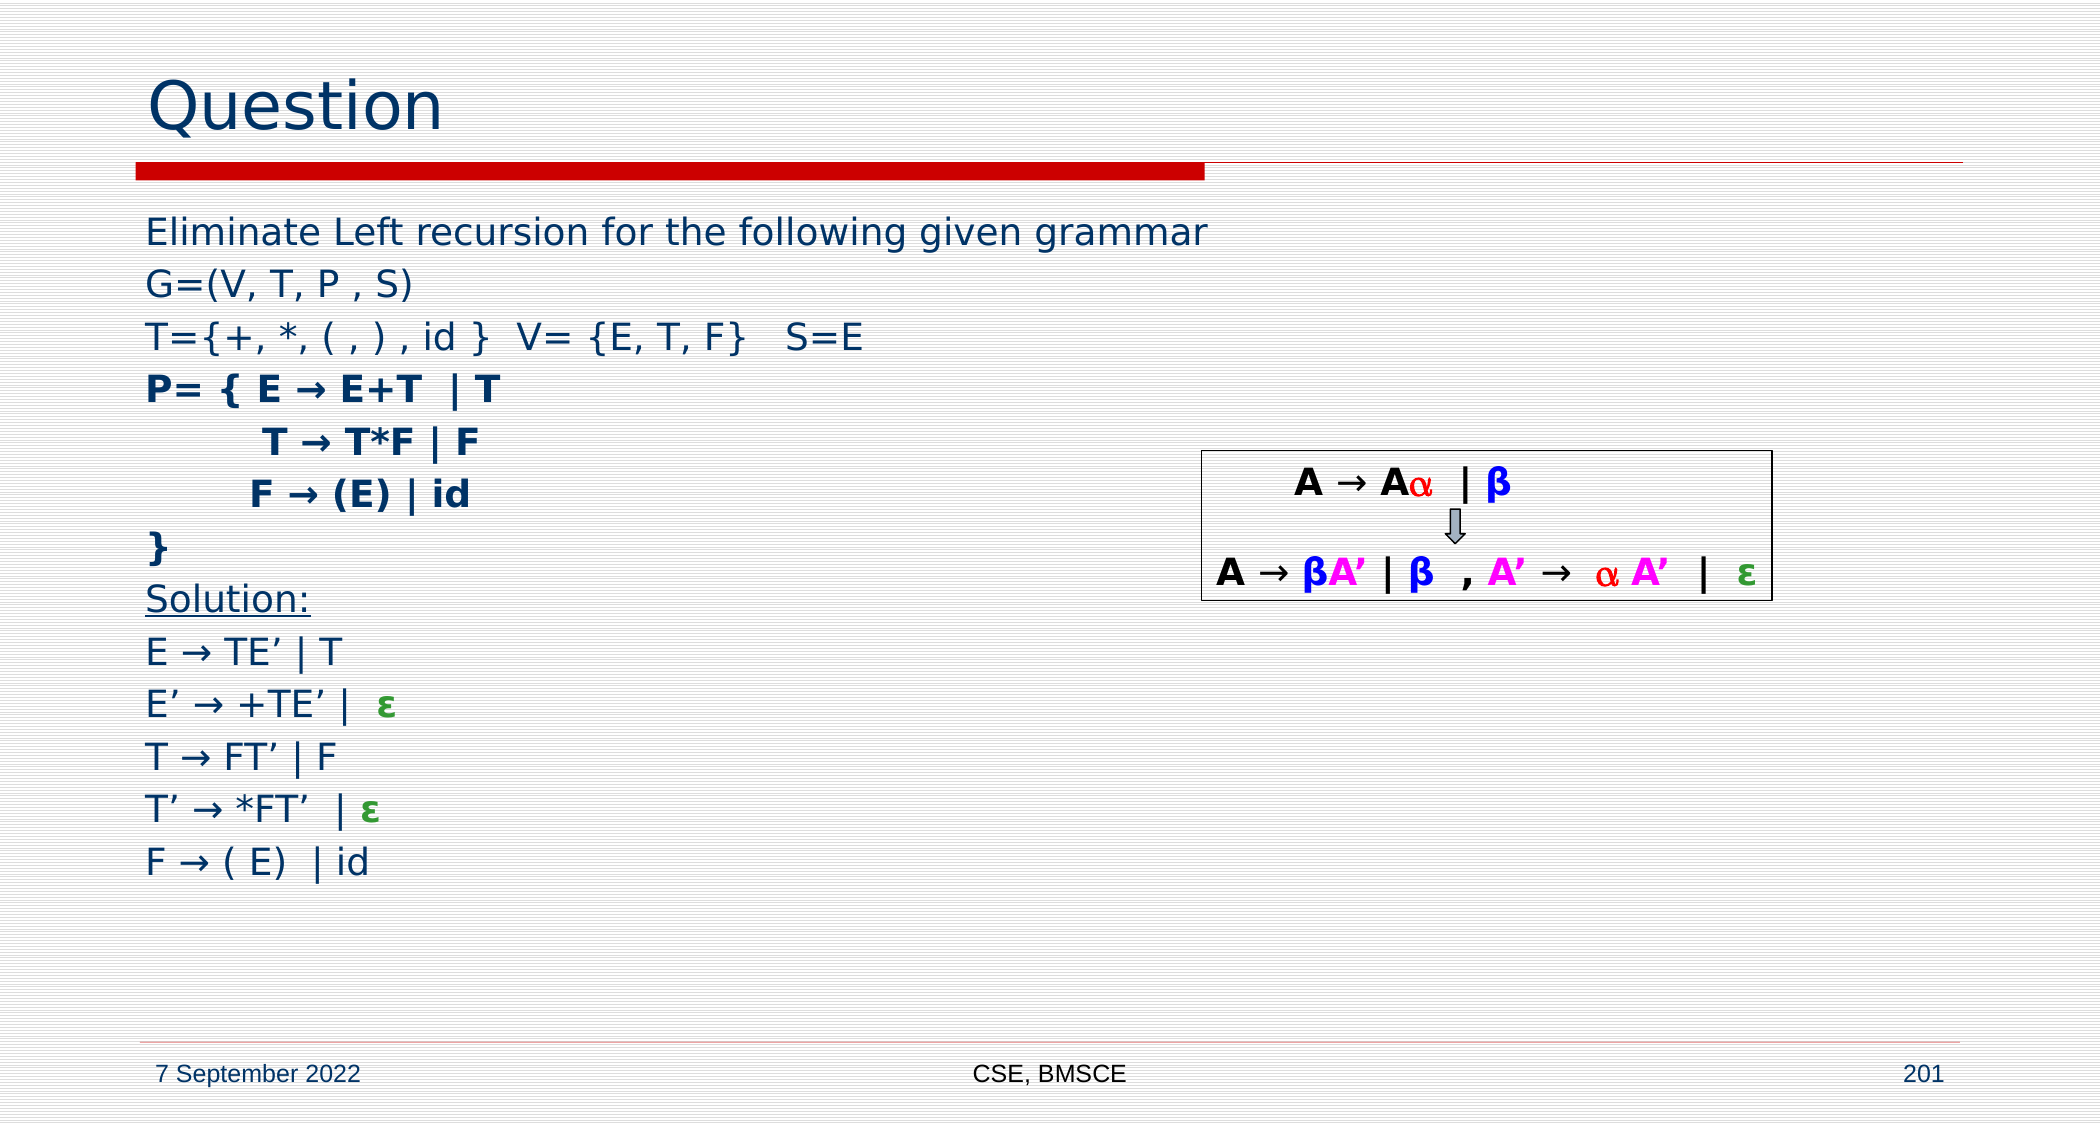

# Question
Eliminate Left recursion for the following given grammar
G=(V, T, P , S)
T={+, *, ( , ) , id }  V= {E, T, F}   S=E
P= { E → E+T  | T
         T → T*F | F
        F → (E) | id
}
Solution:
E → TE’ | T
E’ → +TE’ |  ε
T → FT’ | F
T’ → *FT’  | ε
F → ( E)  | id

      A → A⍺  | β

A → βA’ | β  , A’ →  ⍺ A’  |  ε

CSE, BMSCE
201
7 September 2022